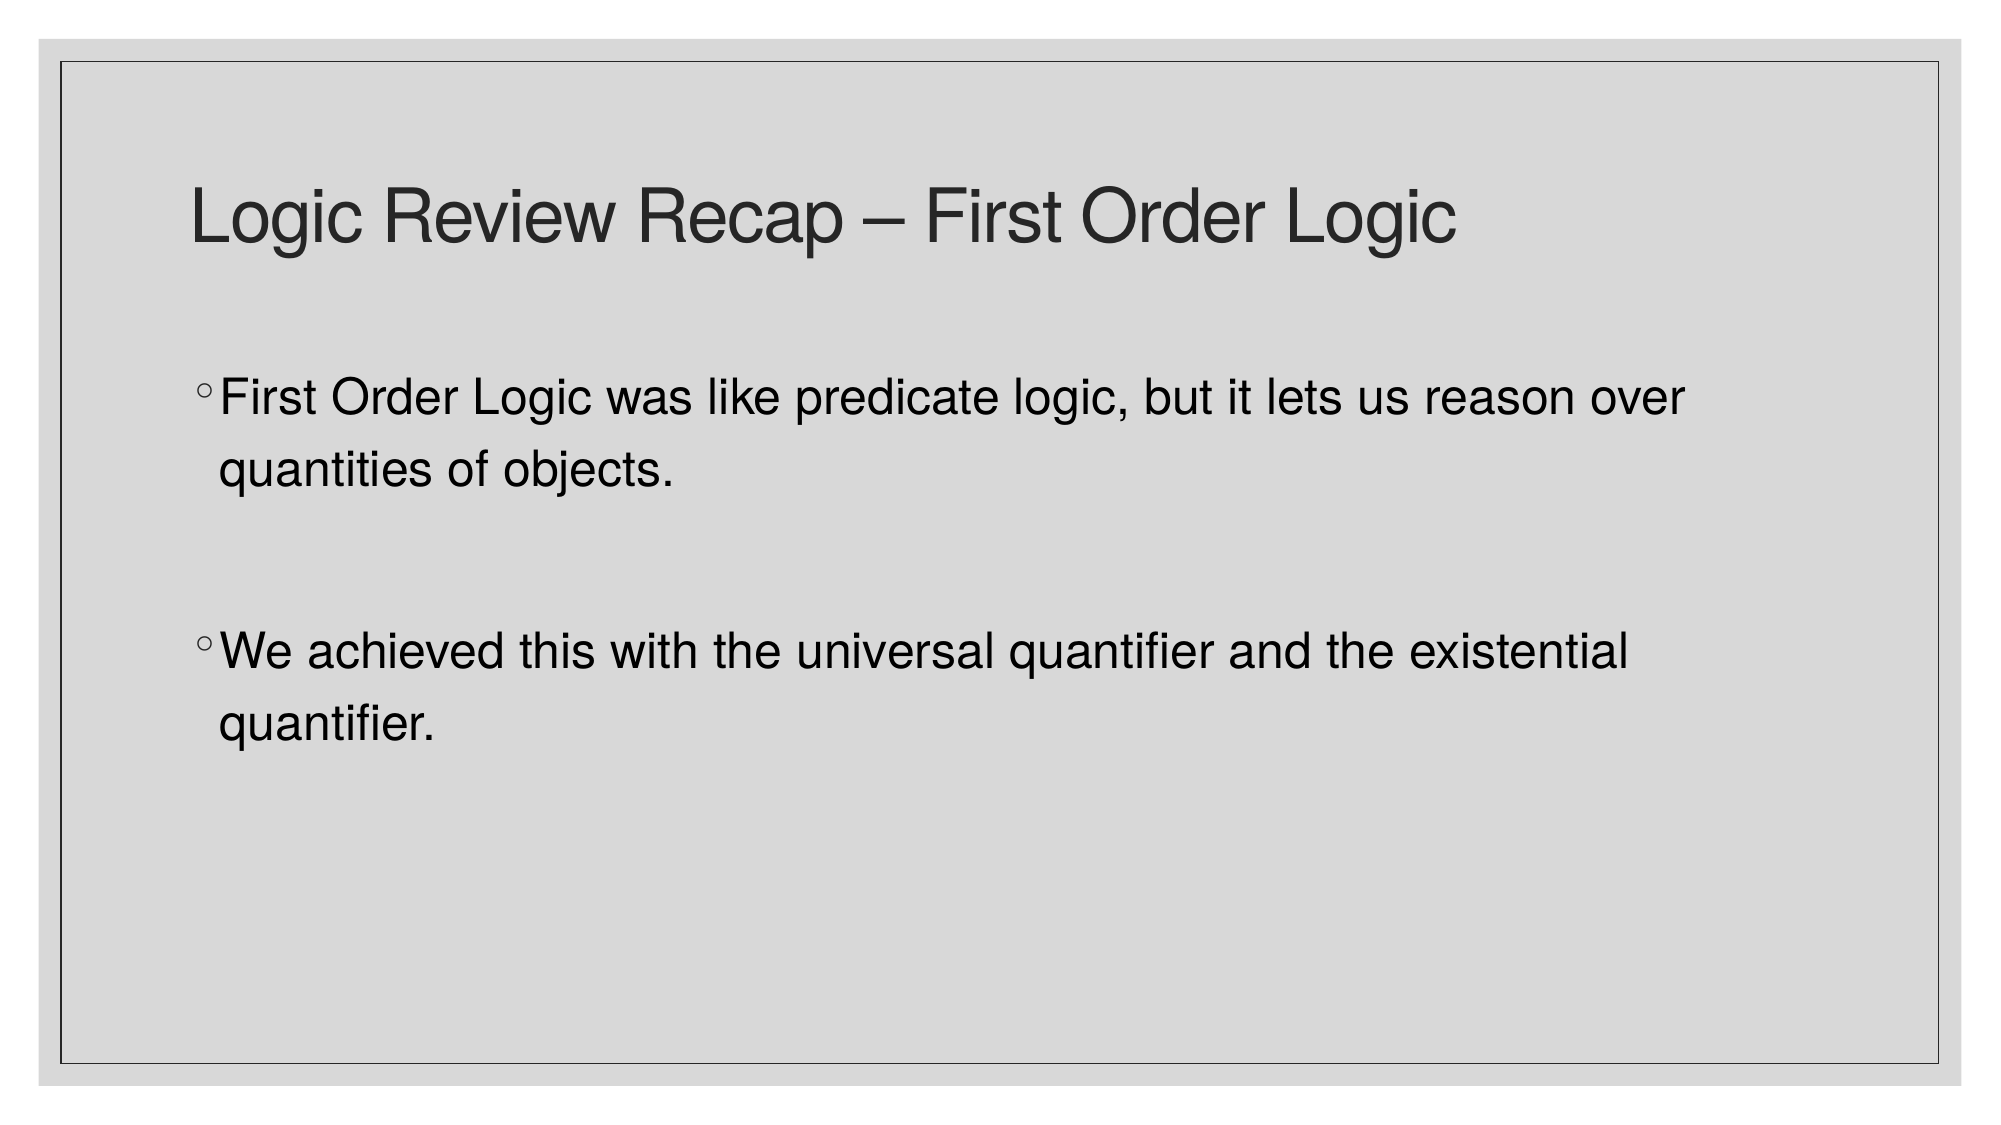

# Logic Review Recap – First Order Logic
First Order Logic was like predicate logic, but it lets us reason over quantities of objects.

We achieved this with the universal quantifier and the existential quantifier.